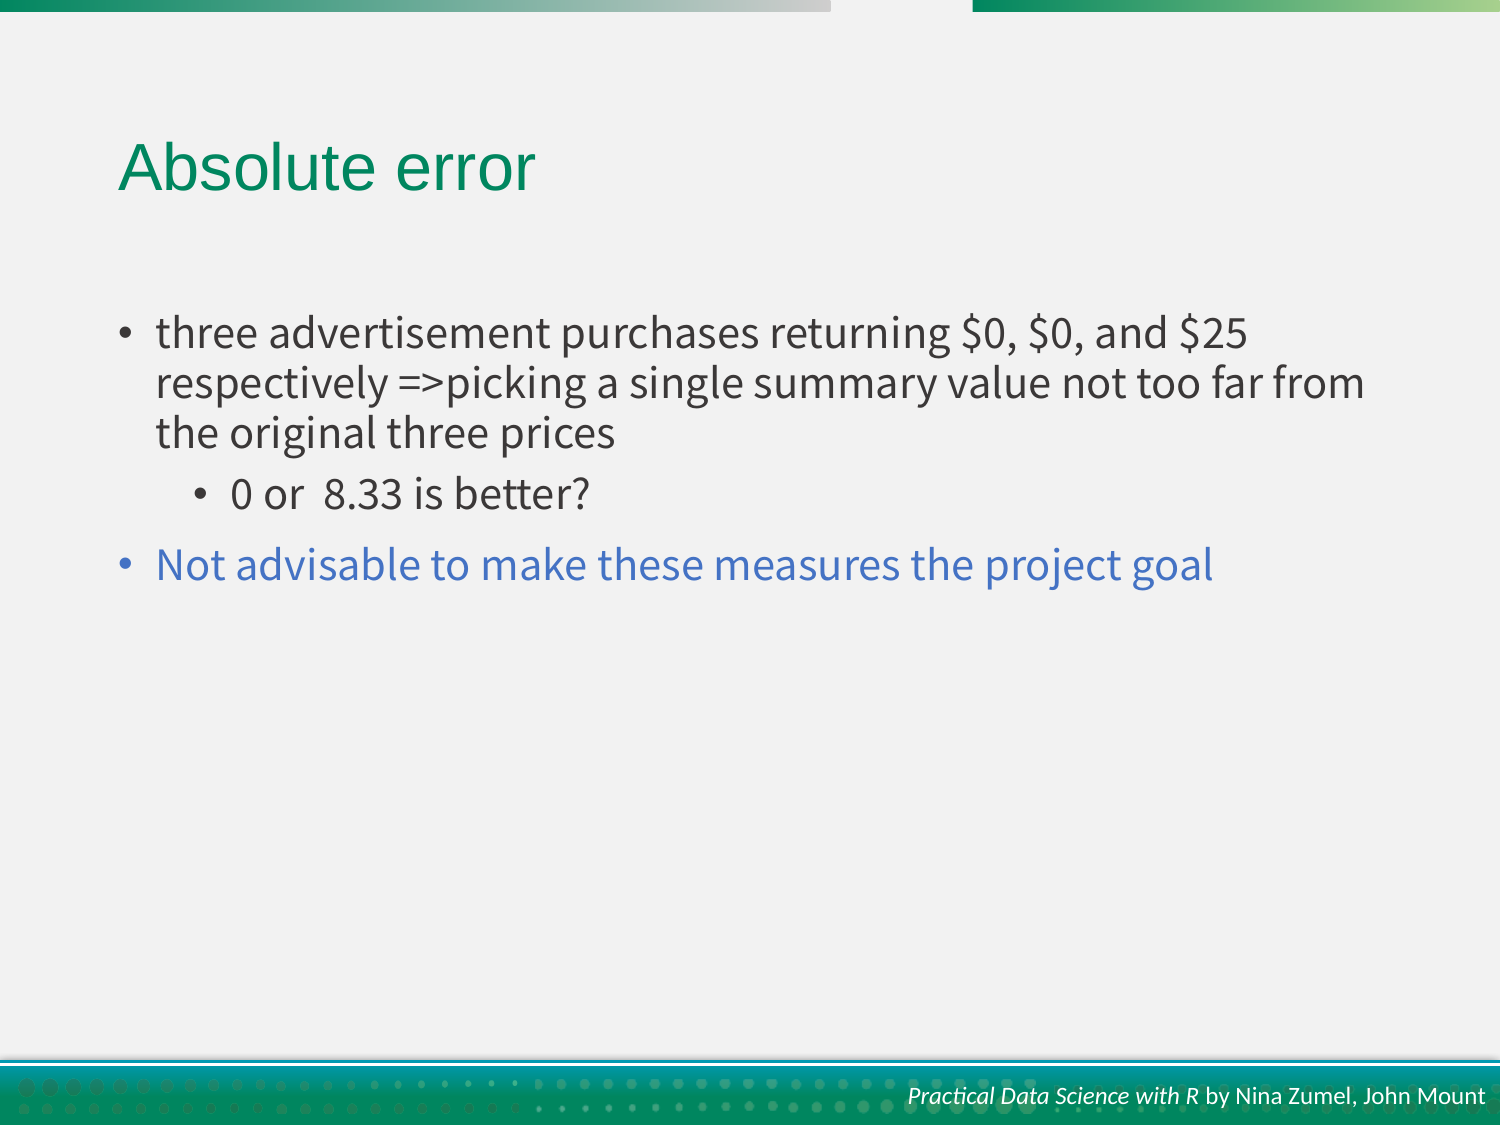

# Absolute error
three advertisement purchases returning $0, $0, and $25 respectively =>picking a single summary value not too far from the original three prices
0 or  8.33 is better?
Not advisable to make these measures the project goal
Practical Data Science with R by Nina Zumel, John Mount